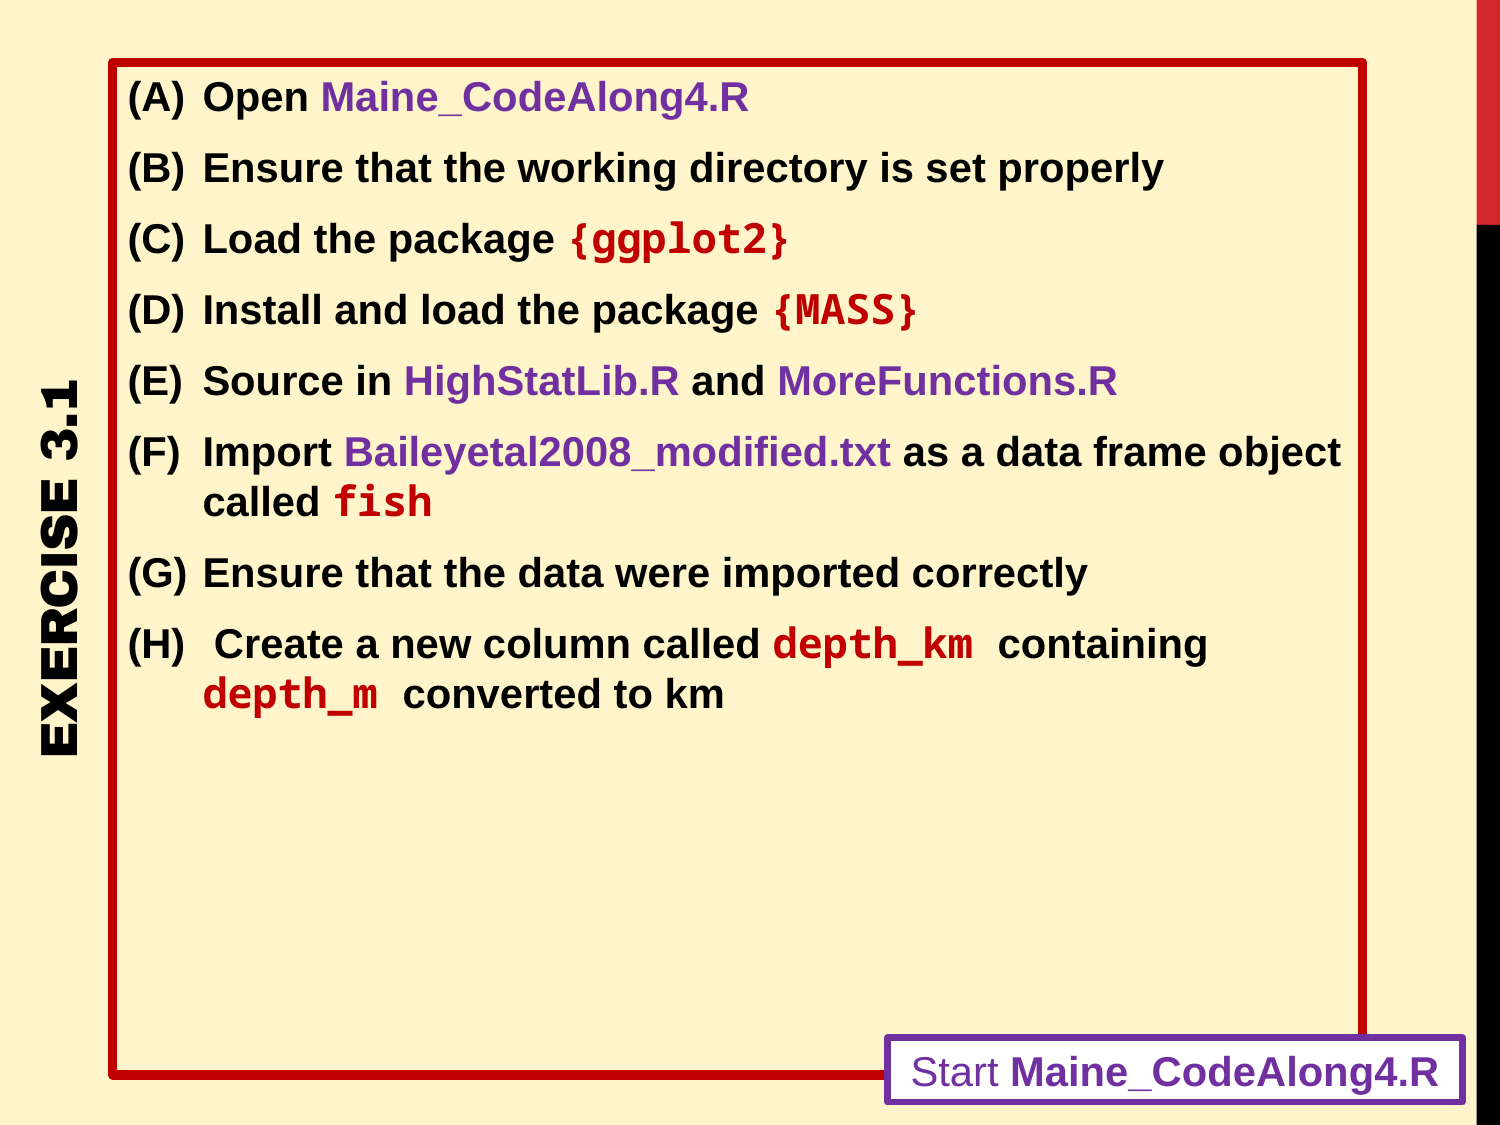

Open Maine_CodeAlong4.R
Ensure that the working directory is set properly
Load the package {ggplot2}
Install and load the package {MASS}
Source in HighStatLib.R and MoreFunctions.R
Import Baileyetal2008_modified.txt as a data frame object called fish
Ensure that the data were imported correctly
 Create a new column called depth_km containing depth_m converted to km
# Exercise 3.1
Start Maine_CodeAlong4.R